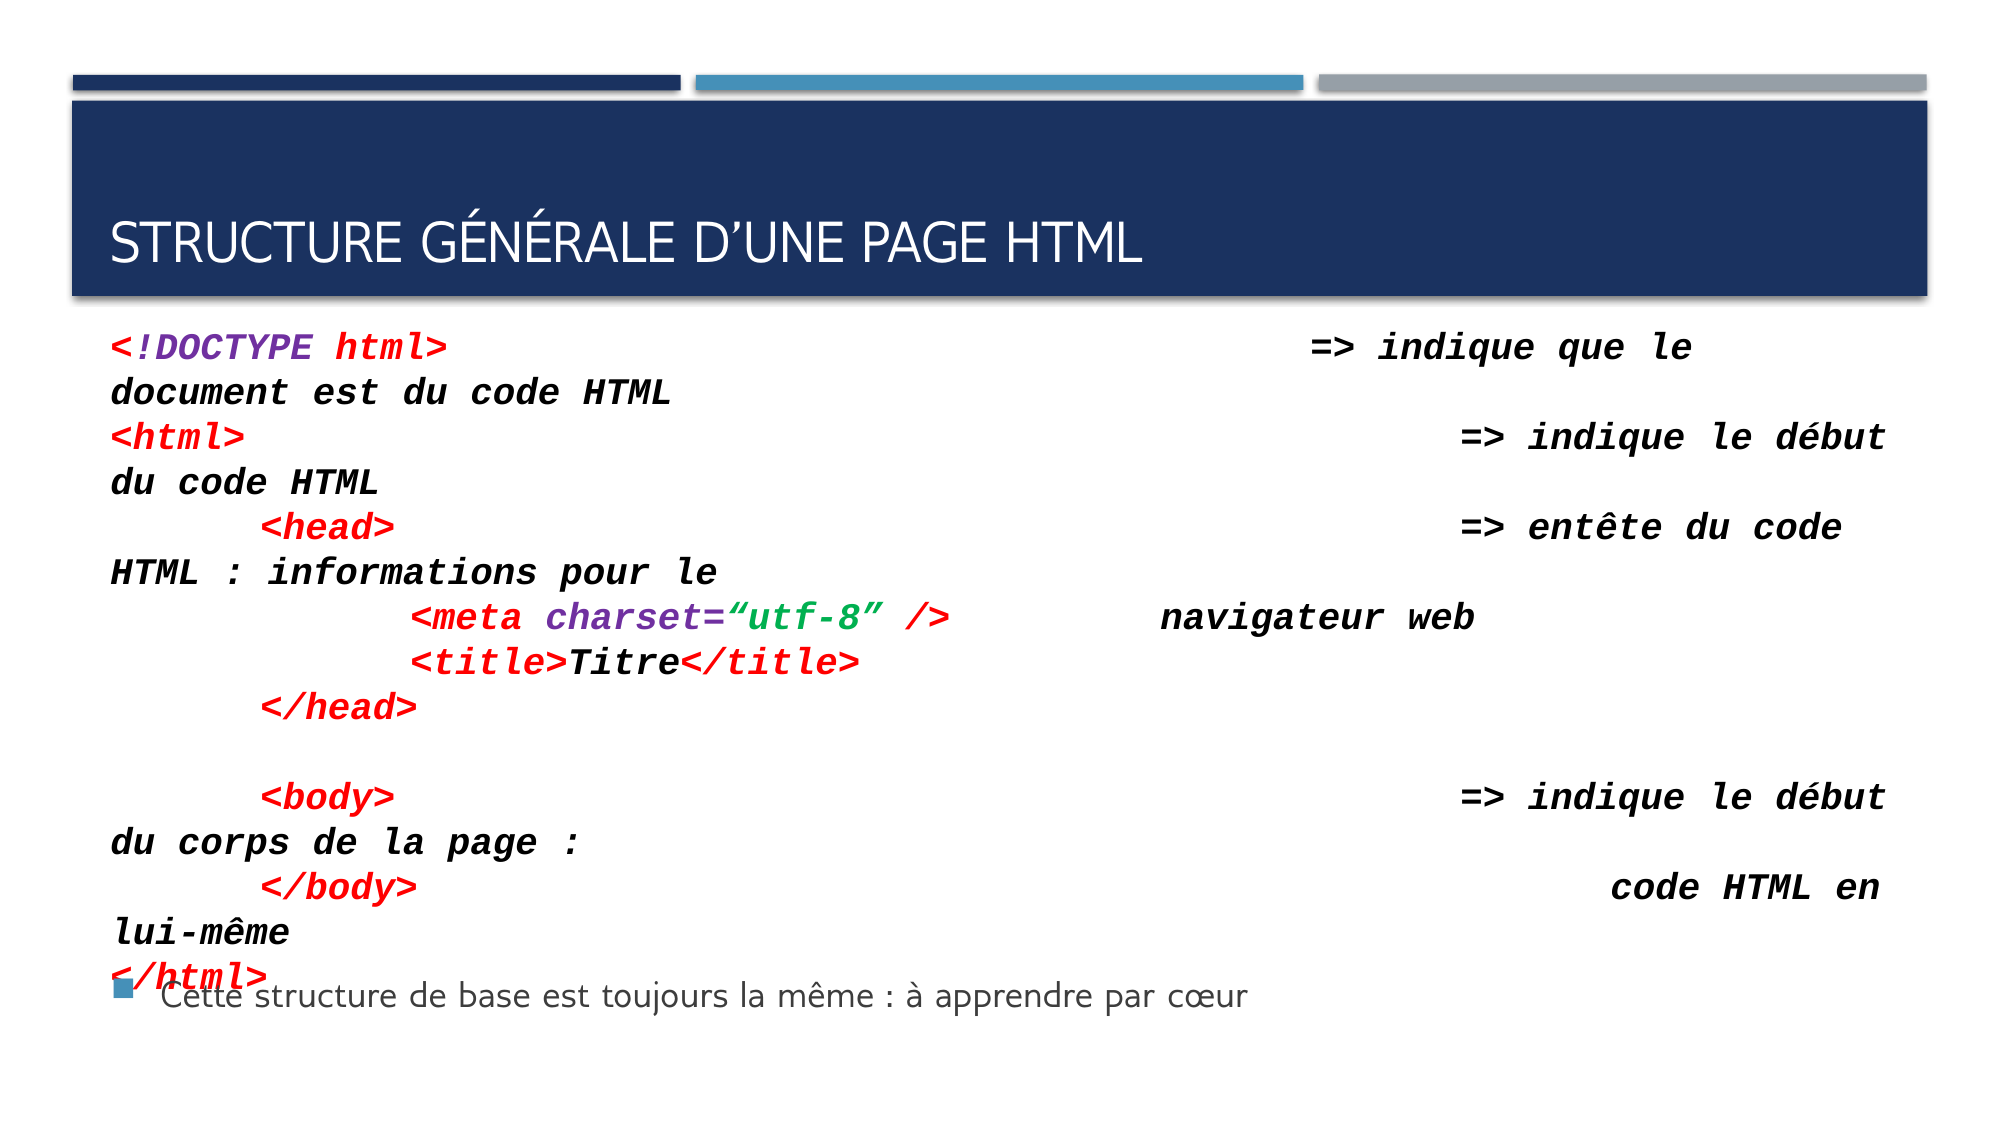

# Structure générale d’une page HTML
<!DOCTYPE html>						=> indique que le document est du code HTML
<html>									=> indique le début du code HTML
	<head>								=> entête du code HTML : informations pour le
		<meta charset=“utf-8” />		navigateur web
		<title>Titre</title>
	</head>
	<body>								=> indique le début du corps de la page :
	</body>								code HTML en lui-même
</html>
Cette structure de base est toujours la même : à apprendre par cœur